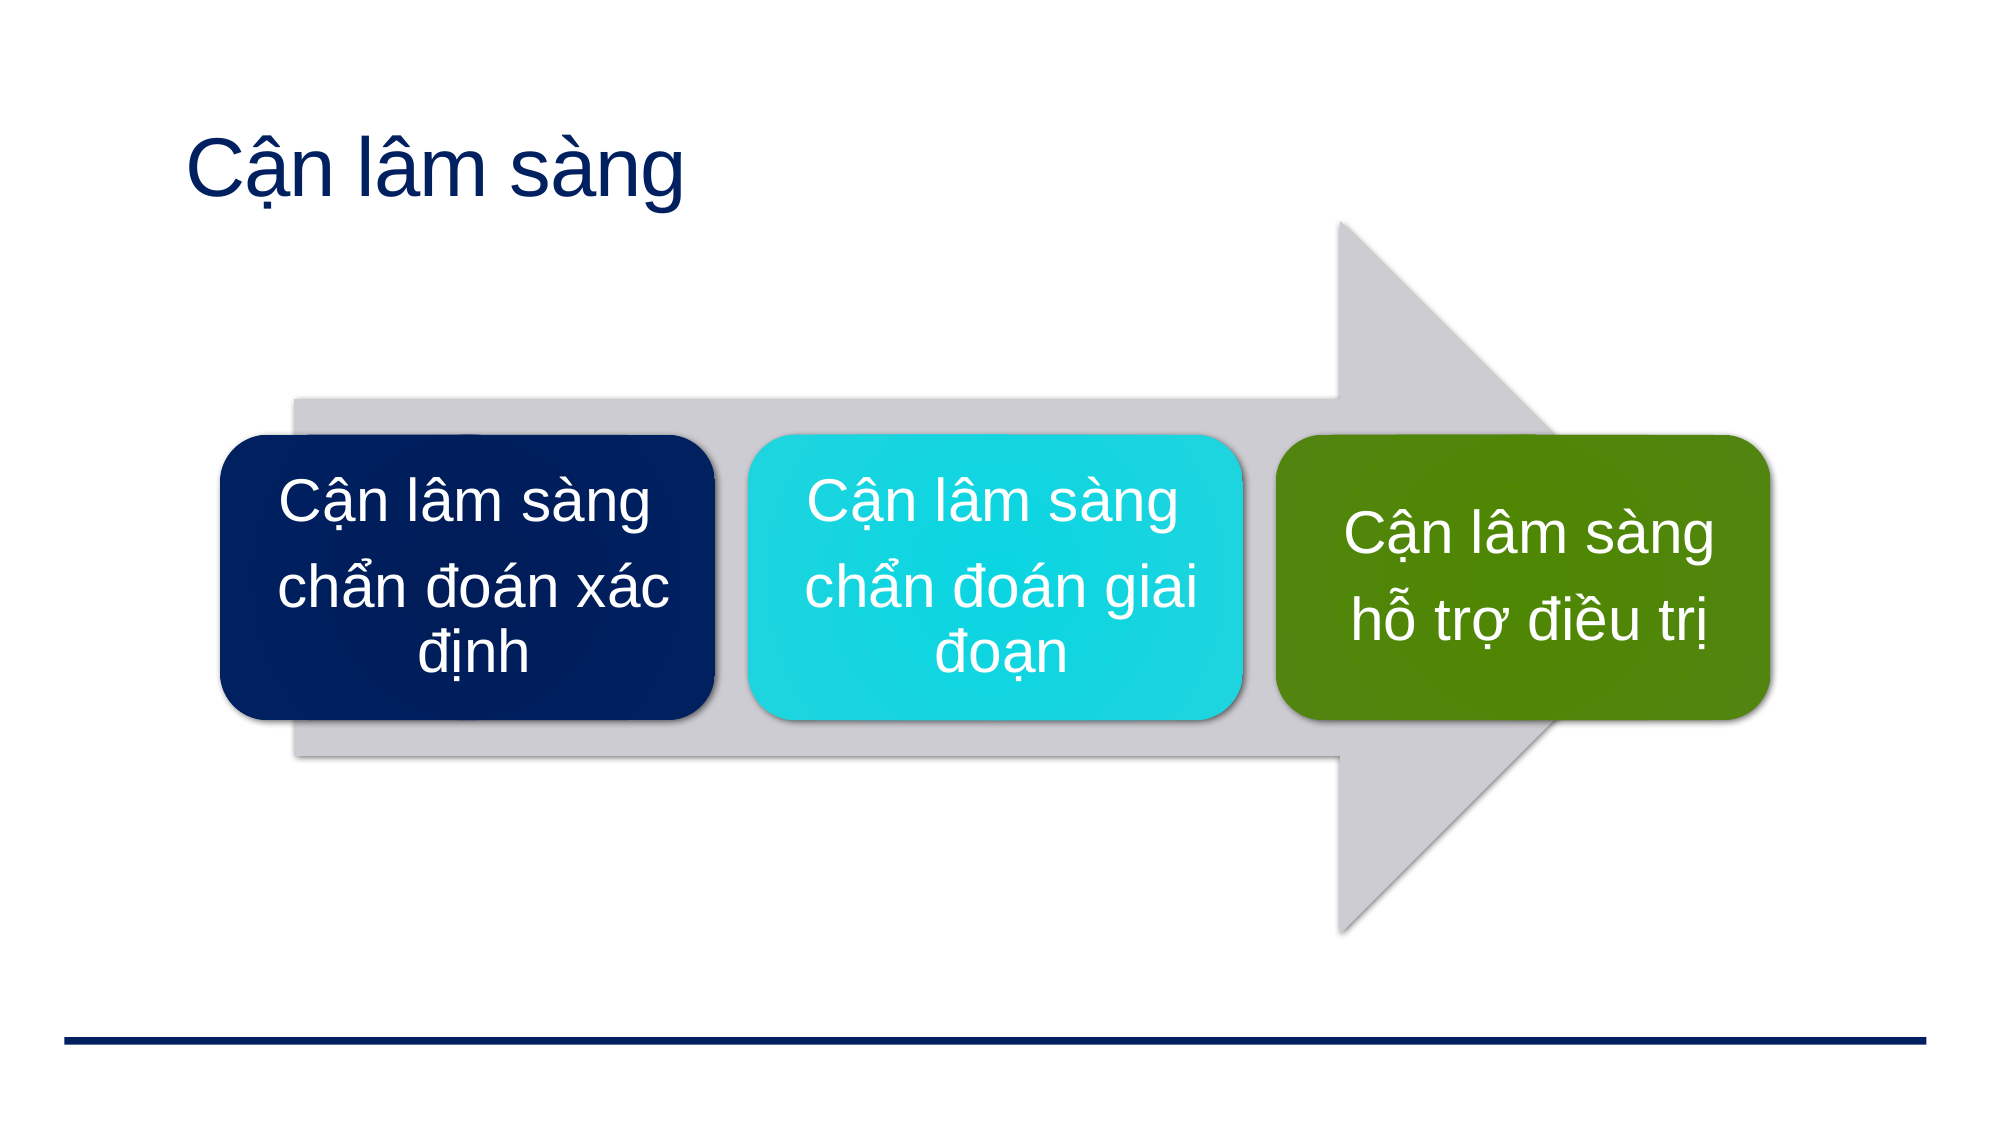

# Cận lâm sàng
Cận lâm sàng
chẩn đoán xác định
Cận lâm sàng
chẩn đoán giai đoạn
Cận lâm sàng
hỗ trợ điều trị